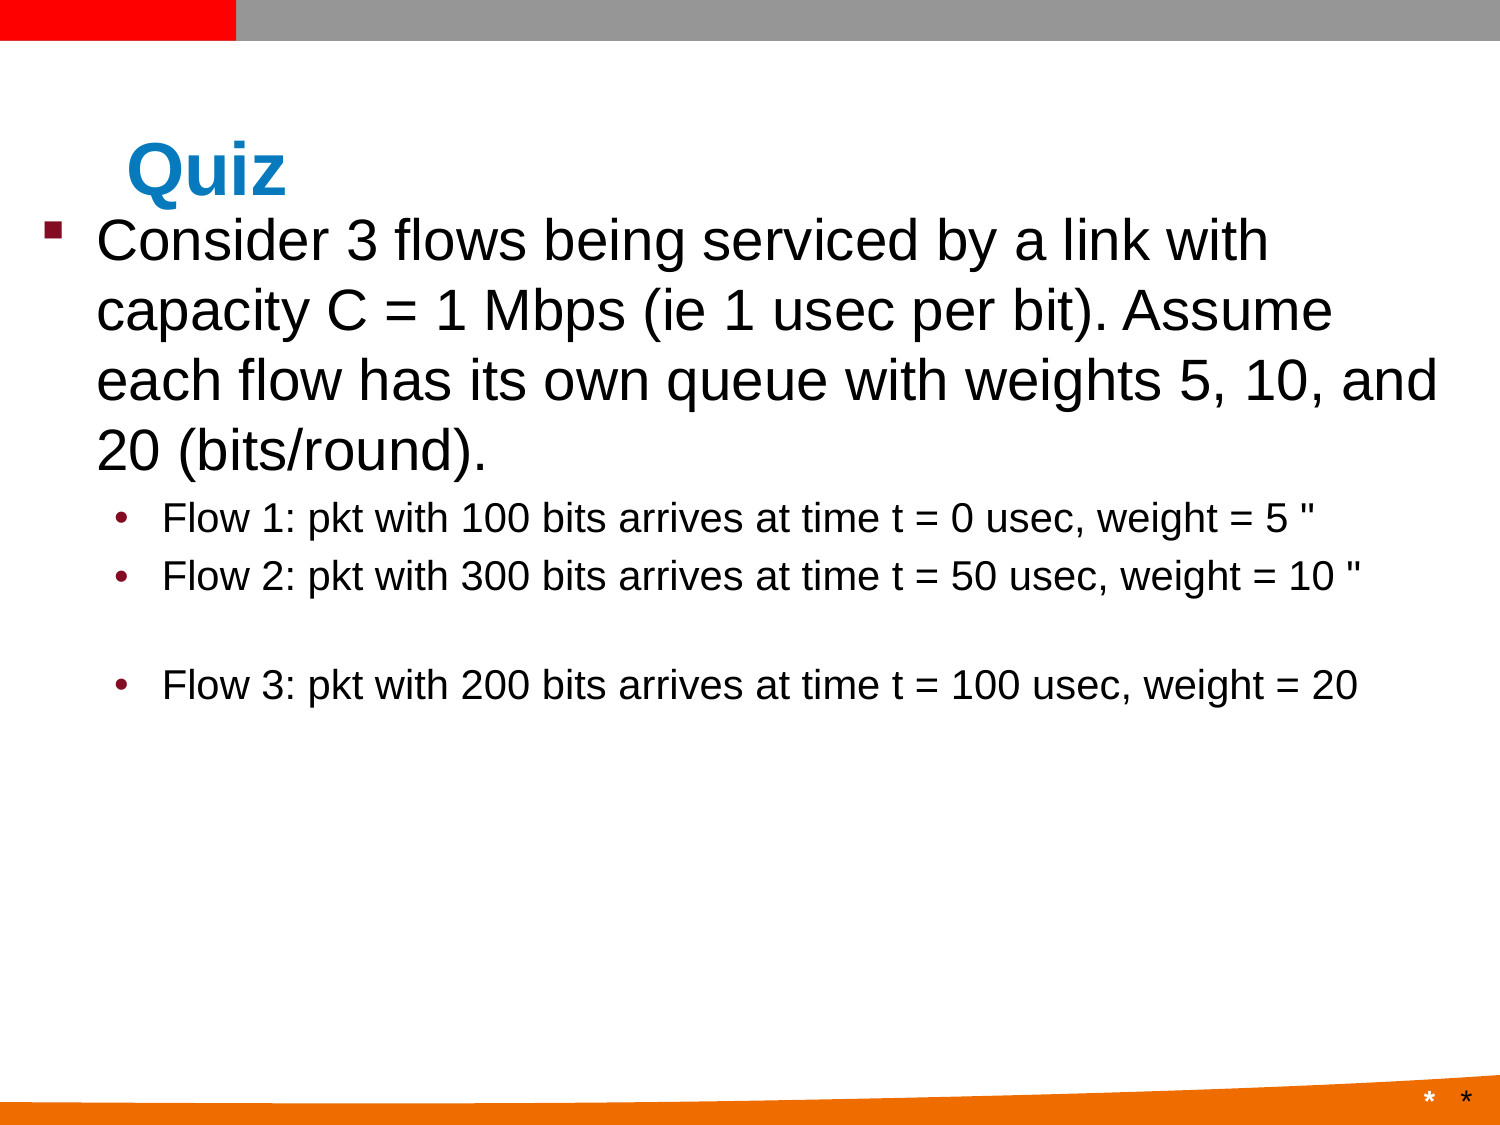

# Quiz
Consider 3 flows being serviced by a link with capacity C = 1 Mbps (ie 1 usec per bit). Assume each flow has its own queue with weights 5, 10, and 20 (bits/round).
Flow 1: pkt with 100 bits arrives at time t = 0 usec, weight = 5 "
Flow 2: pkt with 300 bits arrives at time t = 50 usec, weight = 10 "
Flow 3: pkt with 200 bits arrives at time t = 100 usec, weight = 20
What are the departure times of the last bit in each flow, first expressed in Rounds (Virtual-Time), and then expressed in Real-Time ?
*